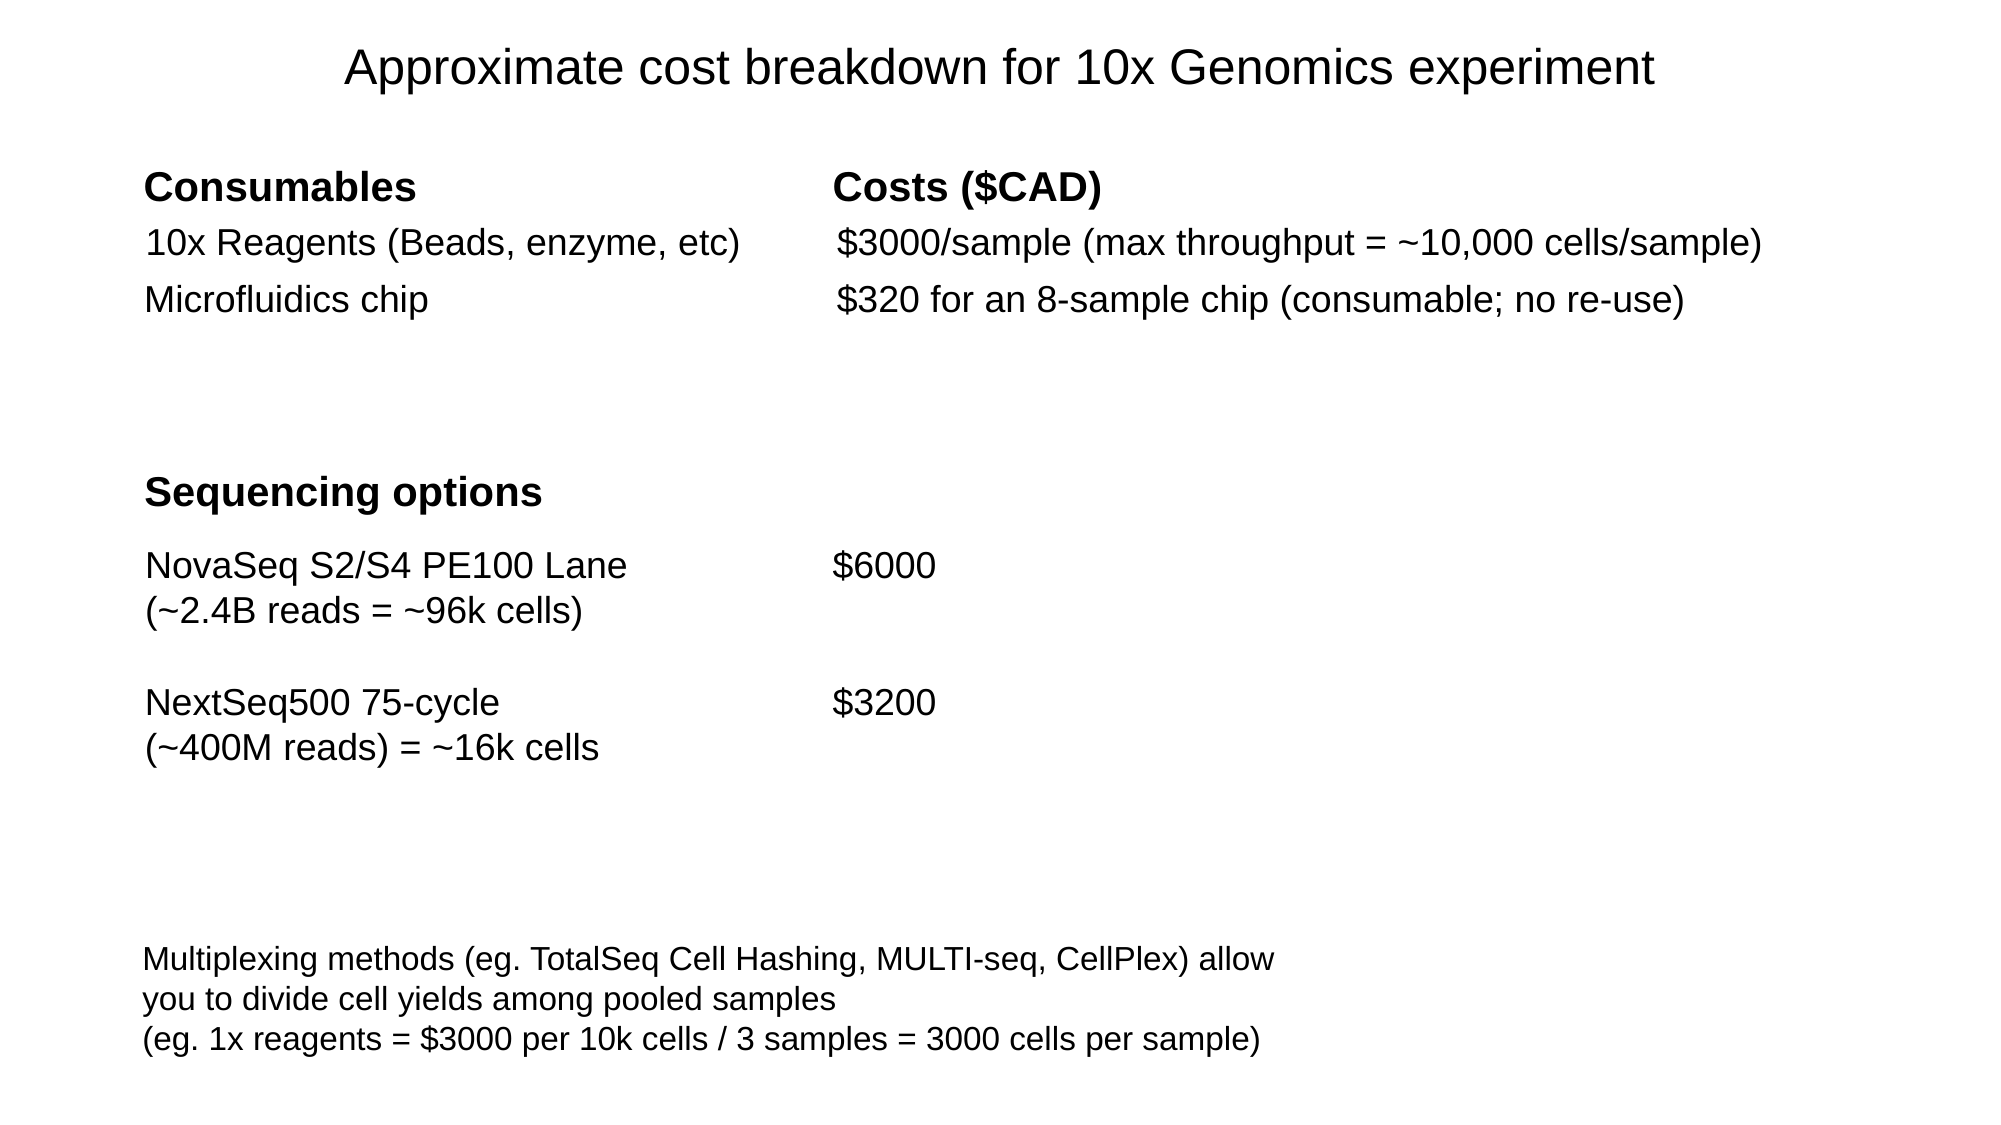

Approximate cost breakdown for 10x Genomics experiment
Consumables
Costs ($CAD)
10x Reagents (Beads, enzyme, etc)
$3000/sample (max throughput = ~10,000 cells/sample)
Microfluidics chip
$320 for an 8-sample chip (consumable; no re-use)
Sequencing options
NovaSeq S2/S4 PE100 Lane
(~2.4B reads = ~96k cells)
$6000
NextSeq500 75-cycle
(~400M reads) = ~16k cells
$3200
Multiplexing methods (eg. TotalSeq Cell Hashing, MULTI-seq, CellPlex) allow you to divide cell yields among pooled samples
(eg. 1x reagents = $3000 per 10k cells / 3 samples = 3000 cells per sample)